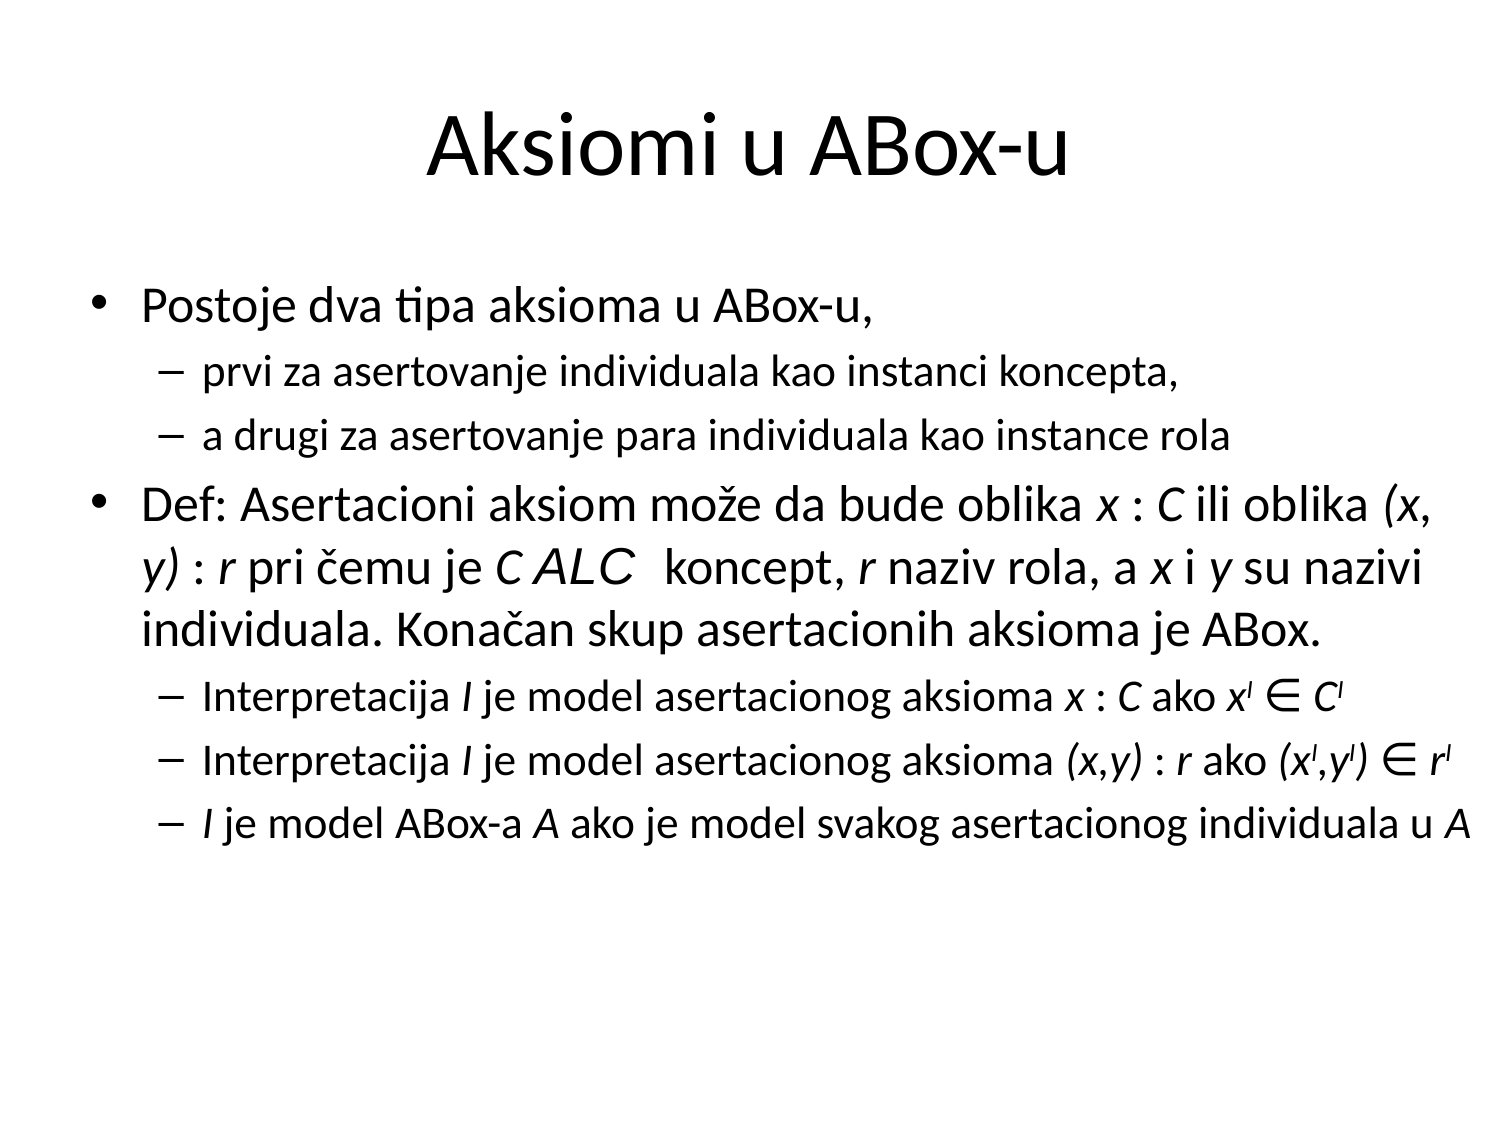

# Aksiomi u ABox-u
Postoje dva tipa aksioma u ABox-u,
prvi za asertovanje individuala kao instanci koncepta,
a drugi za asertovanje para individuala kao instance rola
Def: Asertacioni aksiom može da bude oblika x : C ili oblika (x, y) : r pri čemu je C ALC  koncept, r naziv rola, a x i y su nazivi individuala. Konačan skup asertacionih aksioma je ABox.
Interpretacija I je model asertacionog aksioma x : C ako xI ∈ CI
Interpretacija I je model asertacionog aksioma (x,y) : r ako (xI,yI) ∈ rI
I je model ABox-a A ako je model svakog asertacionog individuala u A